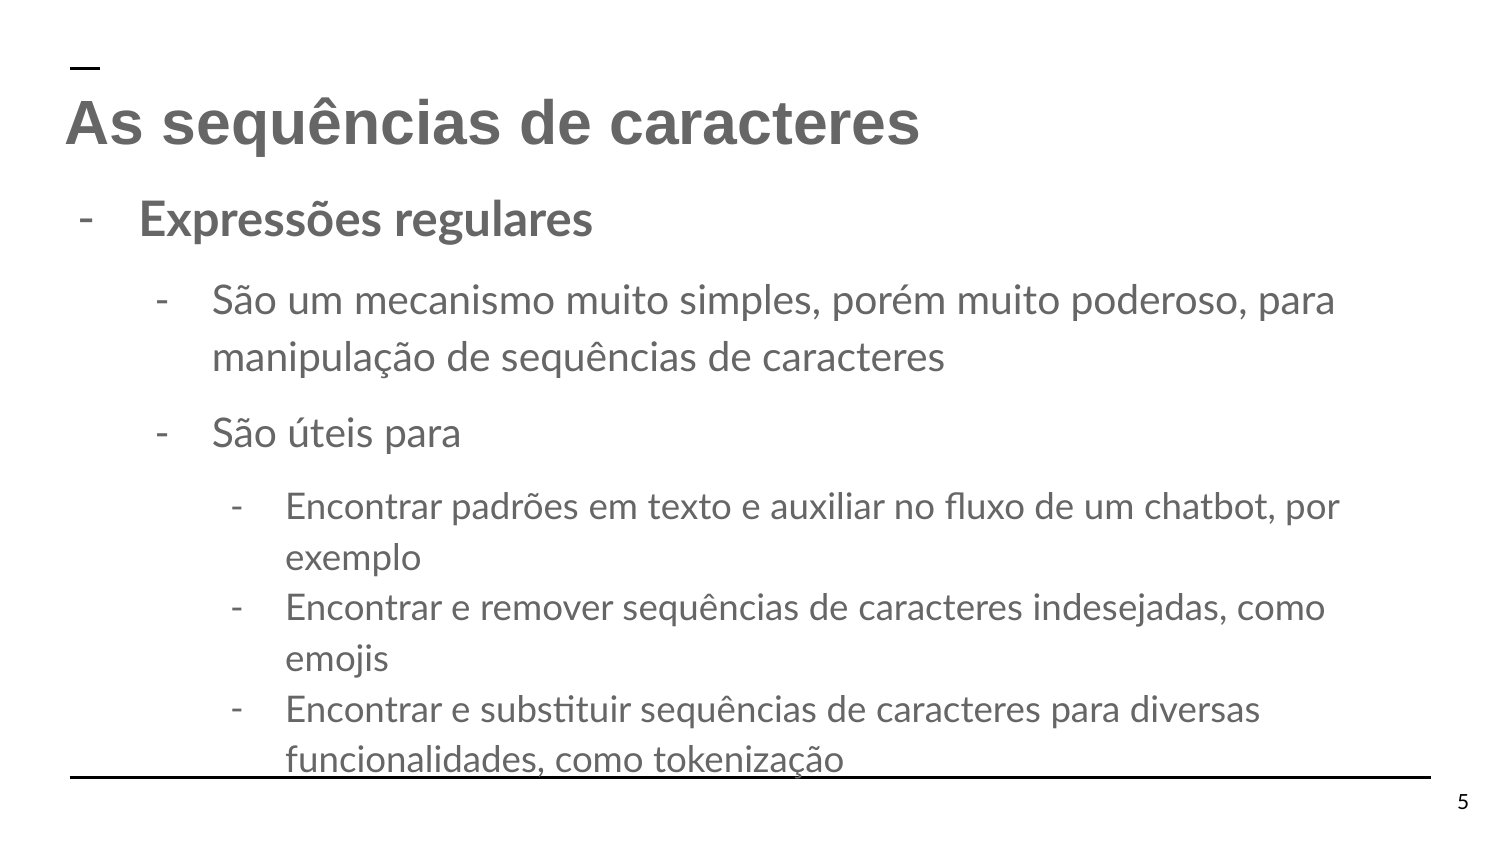

As sequências de caracteres
Expressões regulares
São um mecanismo muito simples, porém muito poderoso, para manipulação de sequências de caracteres
São úteis para
Encontrar padrões em texto e auxiliar no fluxo de um chatbot, por exemplo
Encontrar e remover sequências de caracteres indesejadas, como emojis
Encontrar e substituir sequências de caracteres para diversas funcionalidades, como tokenização
5